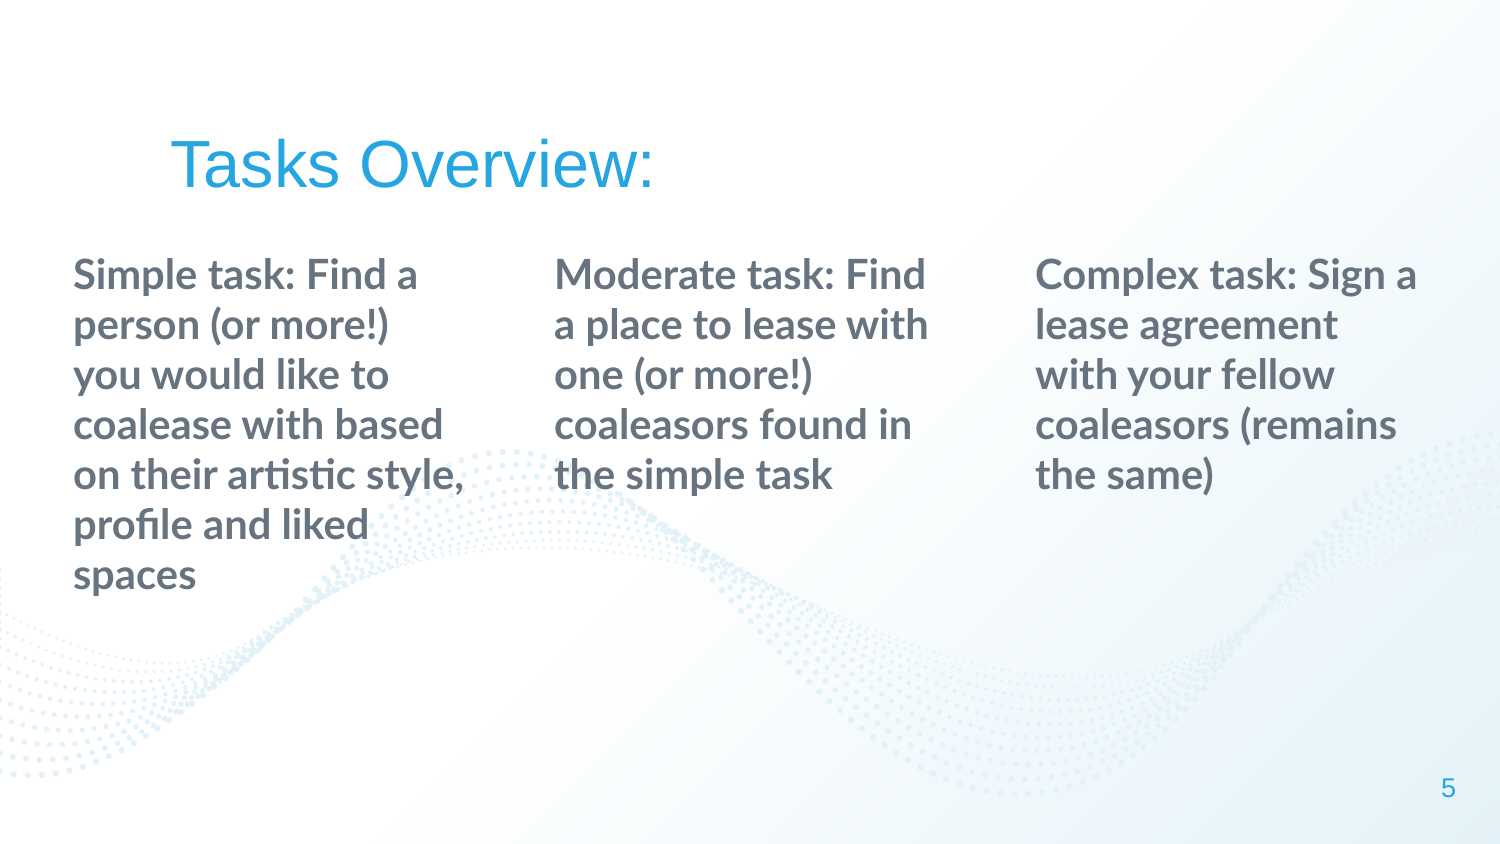

# Tasks Overview:
Simple task: Find a person (or more!) you would like to coalease with based on their artistic style, profile and liked spaces
Moderate task: Find a place to lease with one (or more!) coaleasors found in the simple task
Complex task: Sign a lease agreement with your fellow coaleasors (remains the same)
5